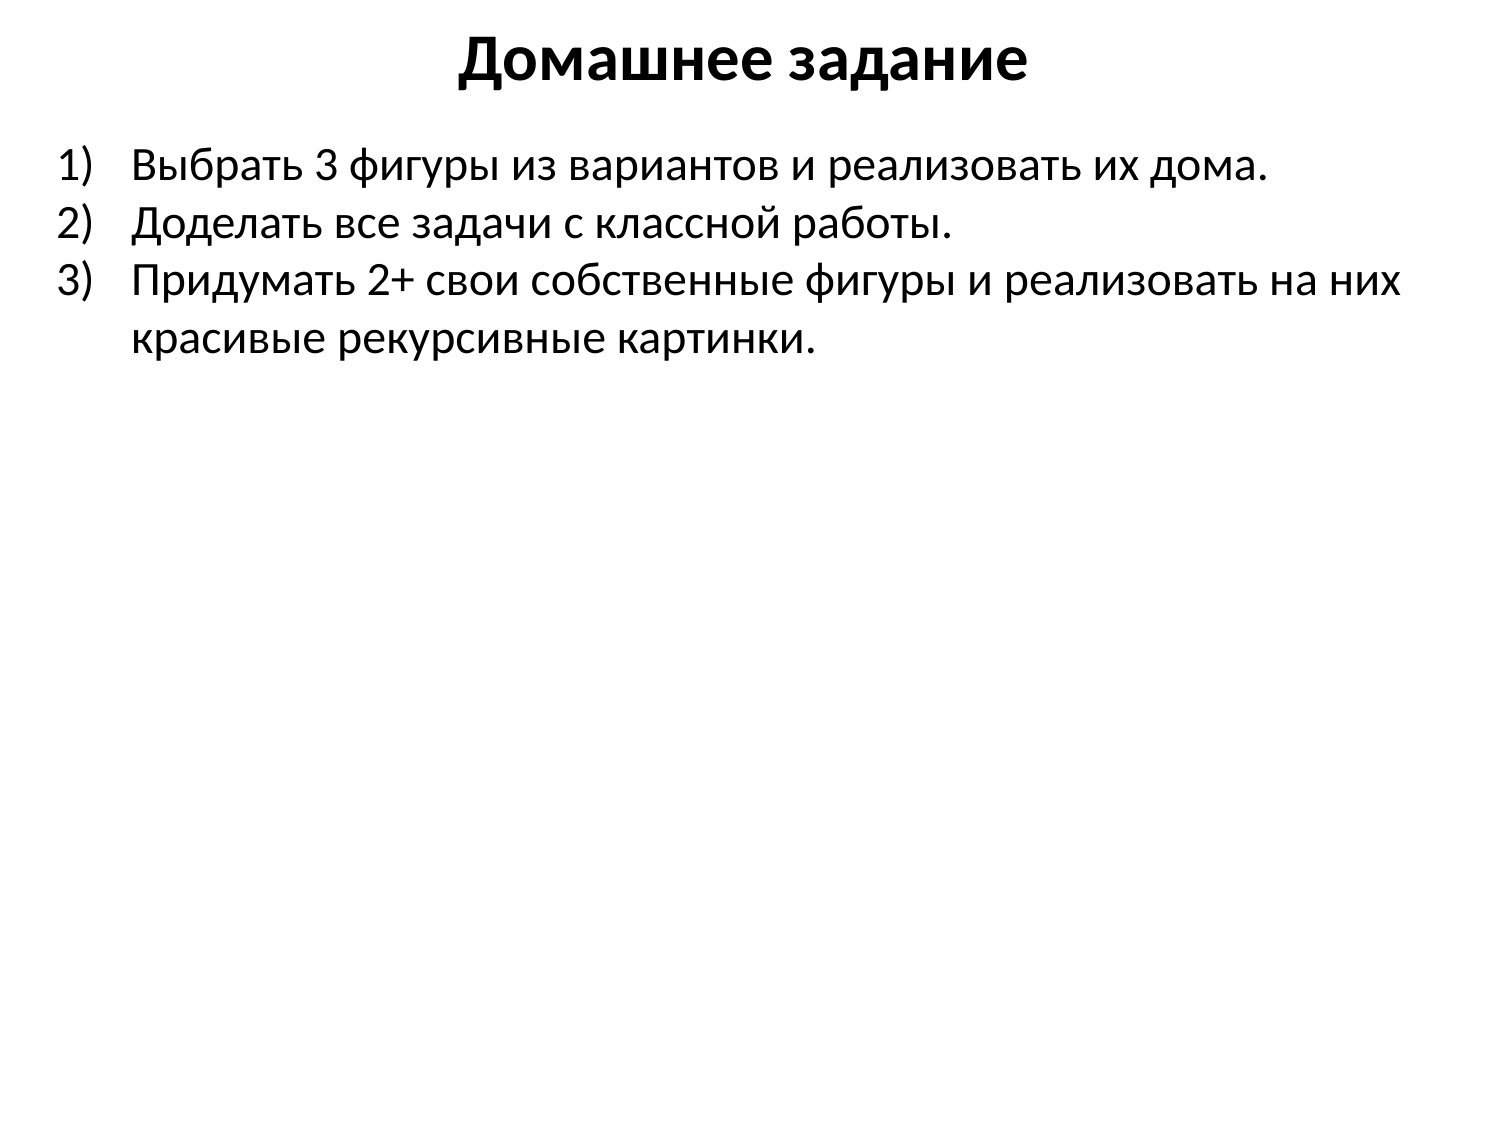

# Домашнее задание
Выбрать 3 фигуры из вариантов и реализовать их дома.
Доделать все задачи с классной работы.
Придумать 2+ свои собственные фигуры и реализовать на них красивые рекурсивные картинки.